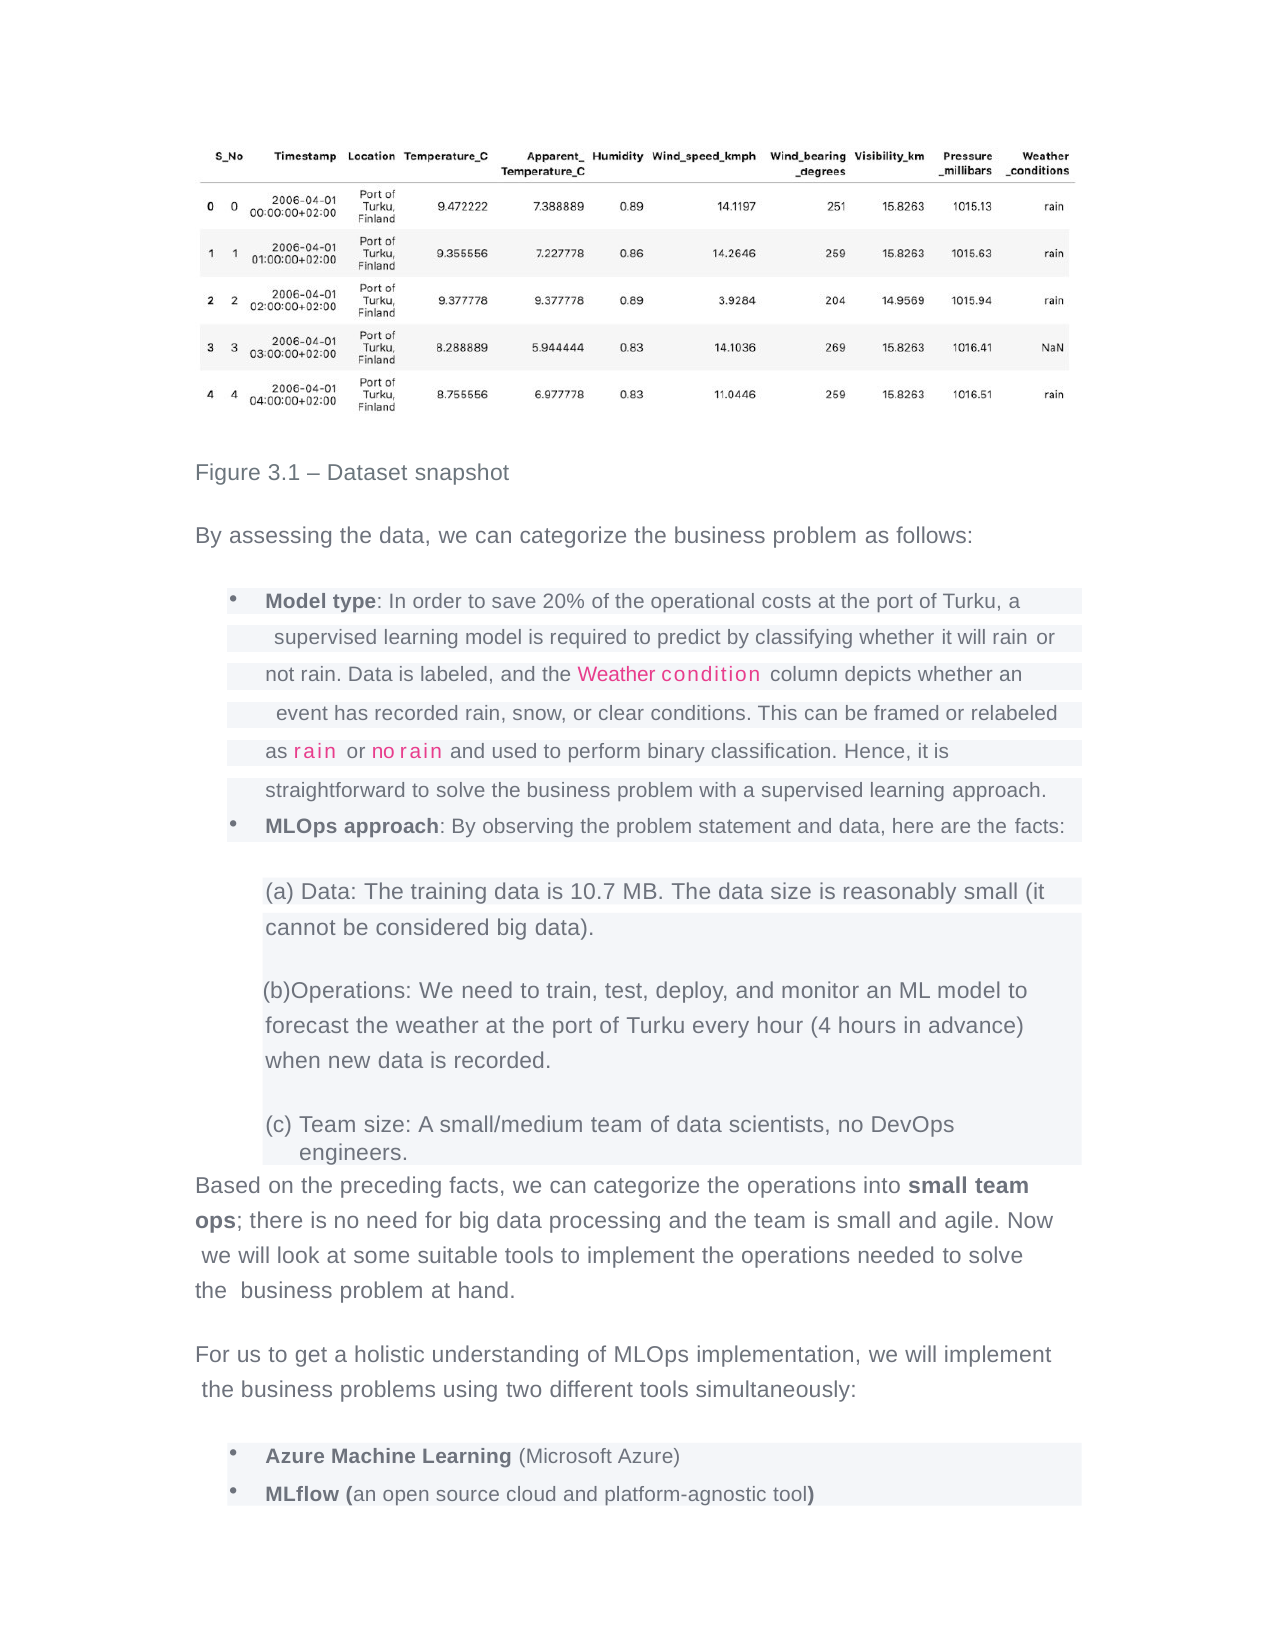

Figure 3.1 – Dataset snapshot

By assessing the data, we can categorize the business problem as follows:
| Model type: In order to save 20% of the operational costs at the port of Turku, a |
| --- |
| supervised learning model is required to predict by classifying whether it will rain or |
| not rain. Data is labeled, and the Weather condition column depicts whether an |
| event has recorded rain, snow, or clear conditions. This can be framed or relabeled |
| as rain or no rain and used to perform binary classification. Hence, it is |
| straightforward to solve the business problem with a supervised learning approach. MLOps approach: By observing the problem statement and data, here are the facts: |
(a) Data: The training data is 10.7 MB. The data size is reasonably small (it
cannot be considered big data).

Operations: We need to train, test, deploy, and monitor an ML model to  forecast the weather at the port of Turku every hour (4 hours in advance)  when new data is recorded.

Team size: A small/medium team of data scientists, no DevOps engineers.
Based on the preceding facts, we can categorize the operations into small team  ops; there is no need for big data processing and the team is small and agile. Now  we will look at some suitable tools to implement the operations needed to solve the  business problem at hand.

For us to get a holistic understanding of MLOps implementation, we will implement  the business problems using two different tools simultaneously:
Azure Machine Learning (Microsoft Azure)
MLflow (an open source cloud and platform-agnostic tool)